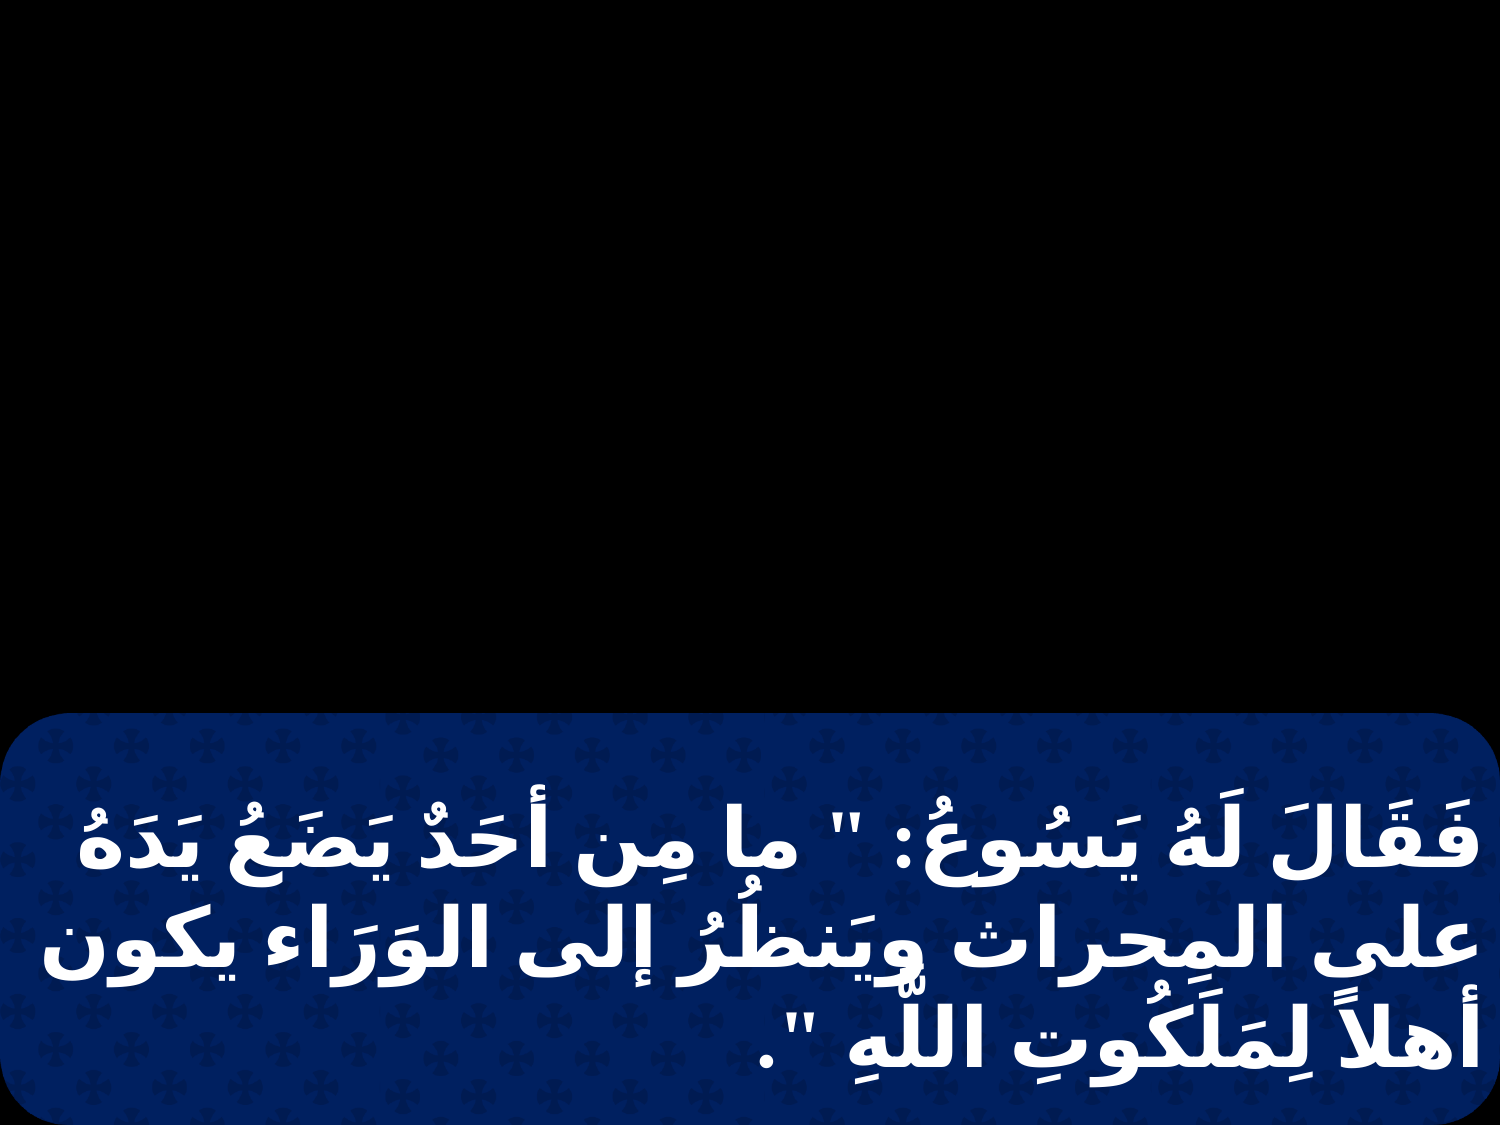

فَقَالَ لَهُ يَسُوعُ: " ما مِن أحَدٌ يَضَعُ يَدَهُ على المِحراث ويَنظُرُ إلى الوَرَاء يكون أهلاً لِمَلَكُوتِ اللَّهِ ".